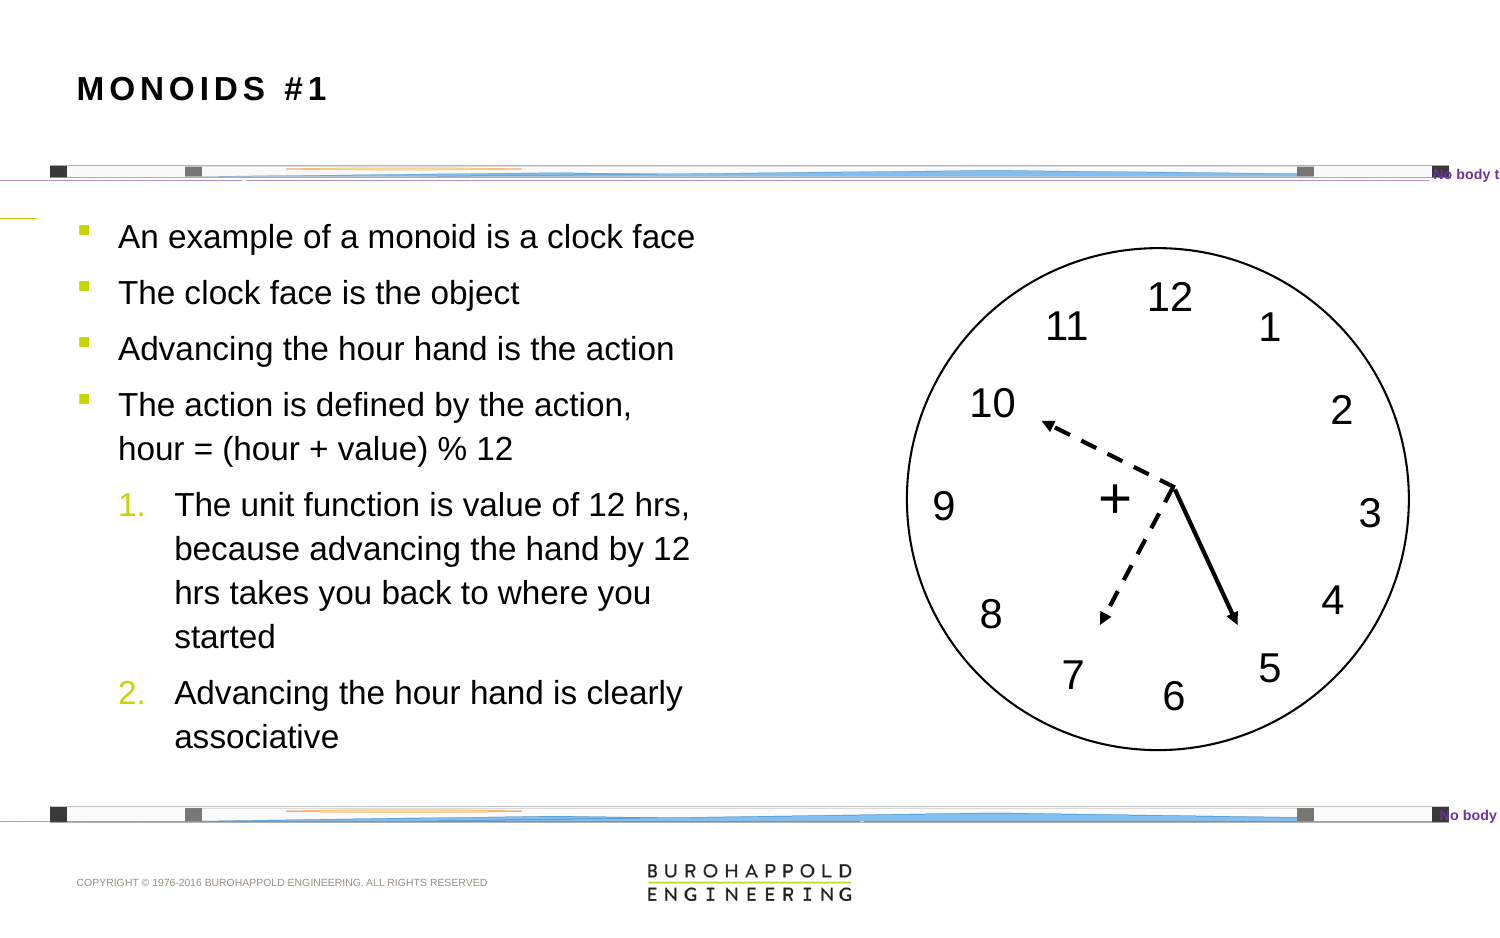

# Monoids #1

An example of a monoid is a clock face
The clock face is the object
Advancing the hour hand is the action
The action is defined by the action, hour = (hour + value) % 12
The unit function is value of 12 hrs, because advancing the hand by 12 hrs takes you back to where you started
Advancing the hour hand is clearly associative

12
11
1
10
2
9
3
4
8
5
7
6
+